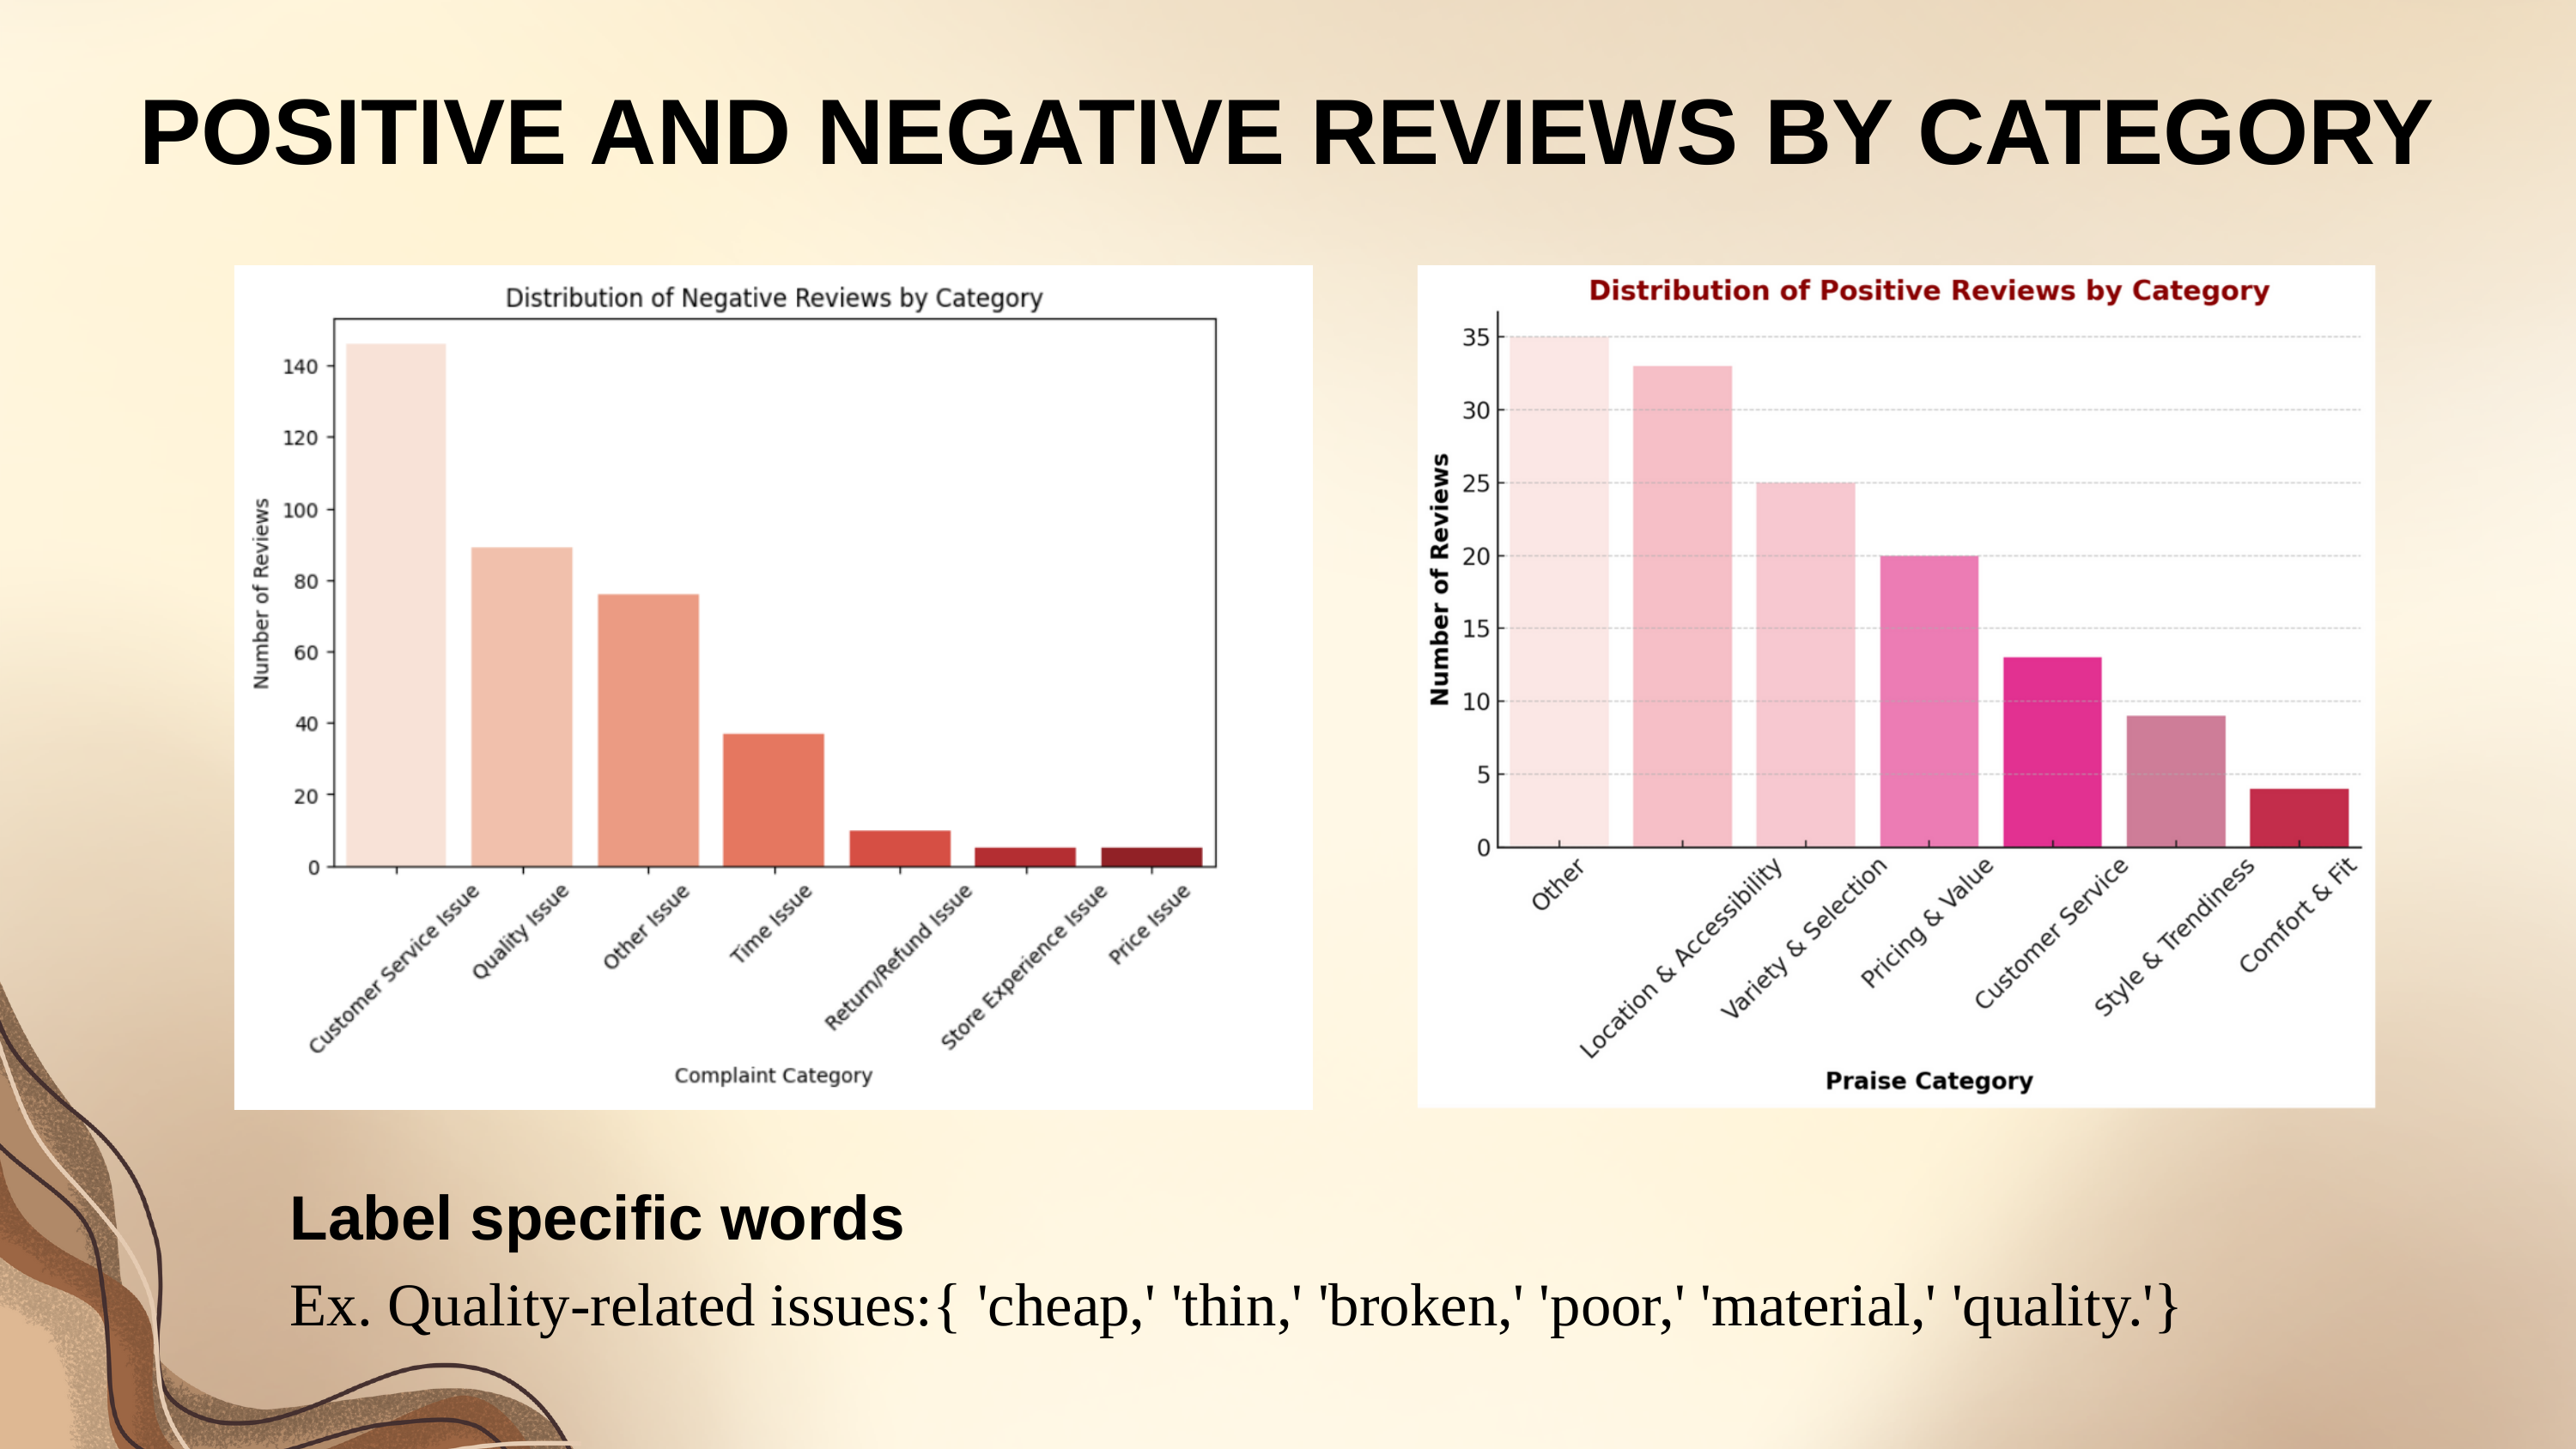

POSITIVE AND NEGATIVE REVIEWS BY CATEGORY

Label specific words
Ex. Quality-related issues:{ 'cheap,' 'thin,' 'broken,' 'poor,' 'material,' 'quality.'}